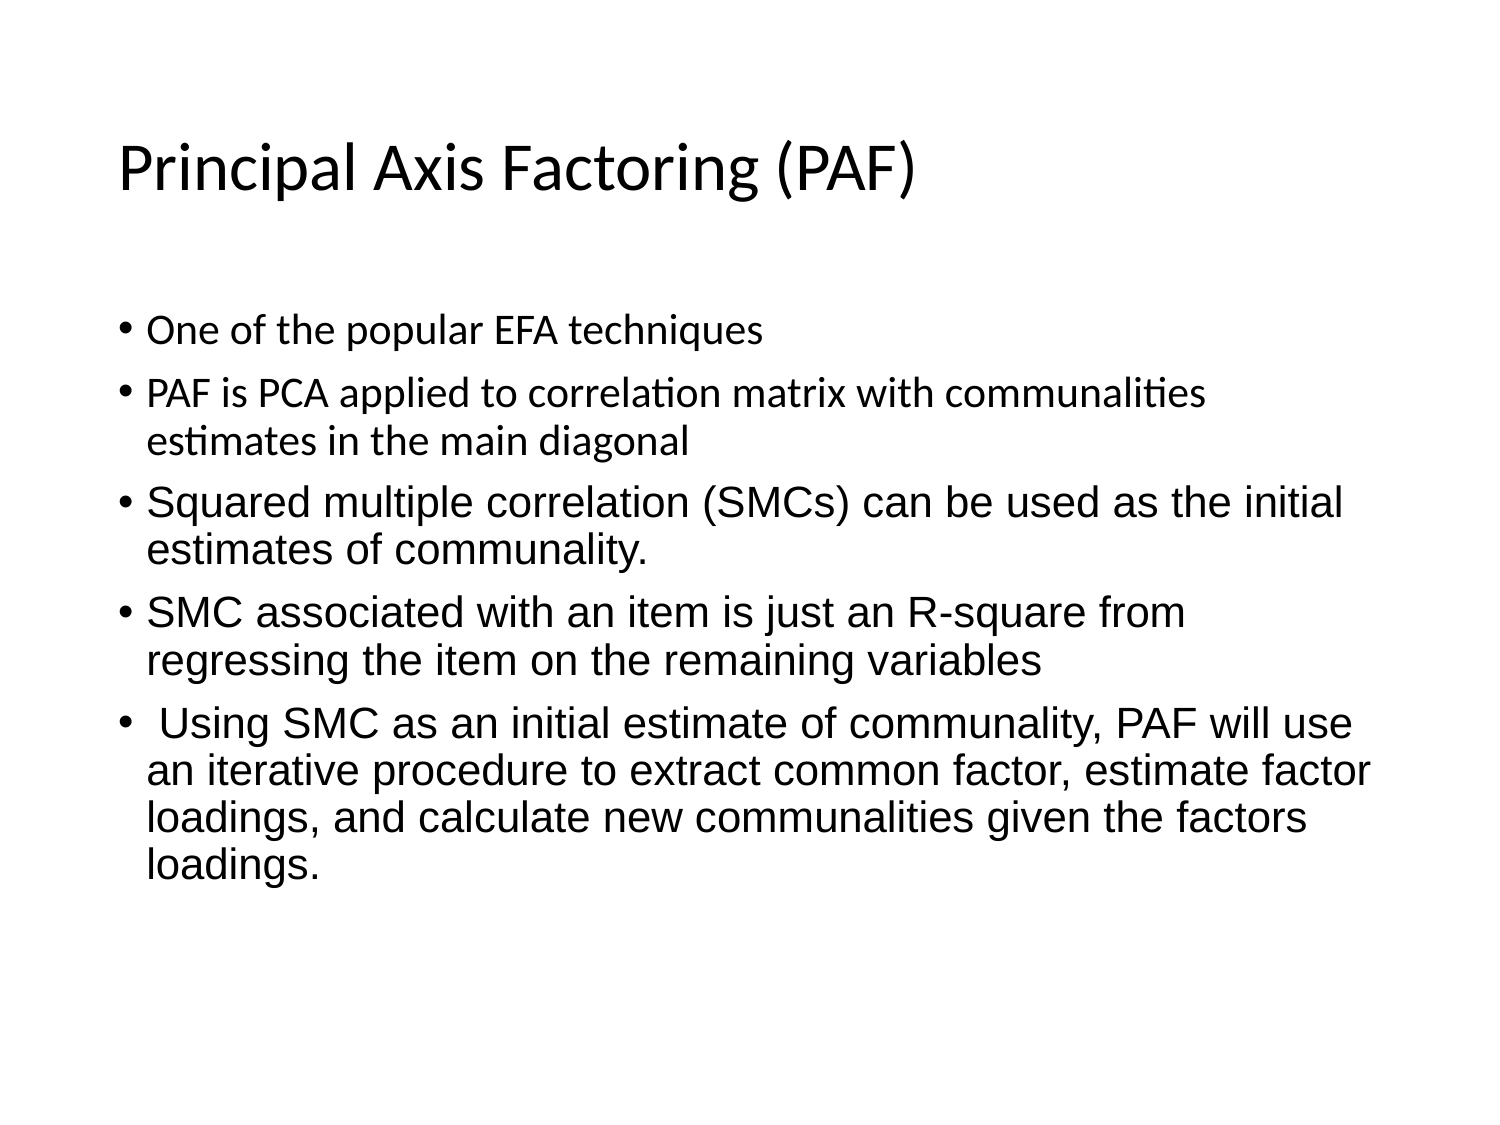

# Principal Axis Factoring (PAF)
One of the popular EFA techniques
PAF is PCA applied to correlation matrix with communalities estimates in the main diagonal
Squared multiple correlation (SMCs) can be used as the initial estimates of communality.
SMC associated with an item is just an R-square from regressing the item on the remaining variables
 Using SMC as an initial estimate of communality, PAF will use an iterative procedure to extract common factor, estimate factor loadings, and calculate new communalities given the factors loadings.